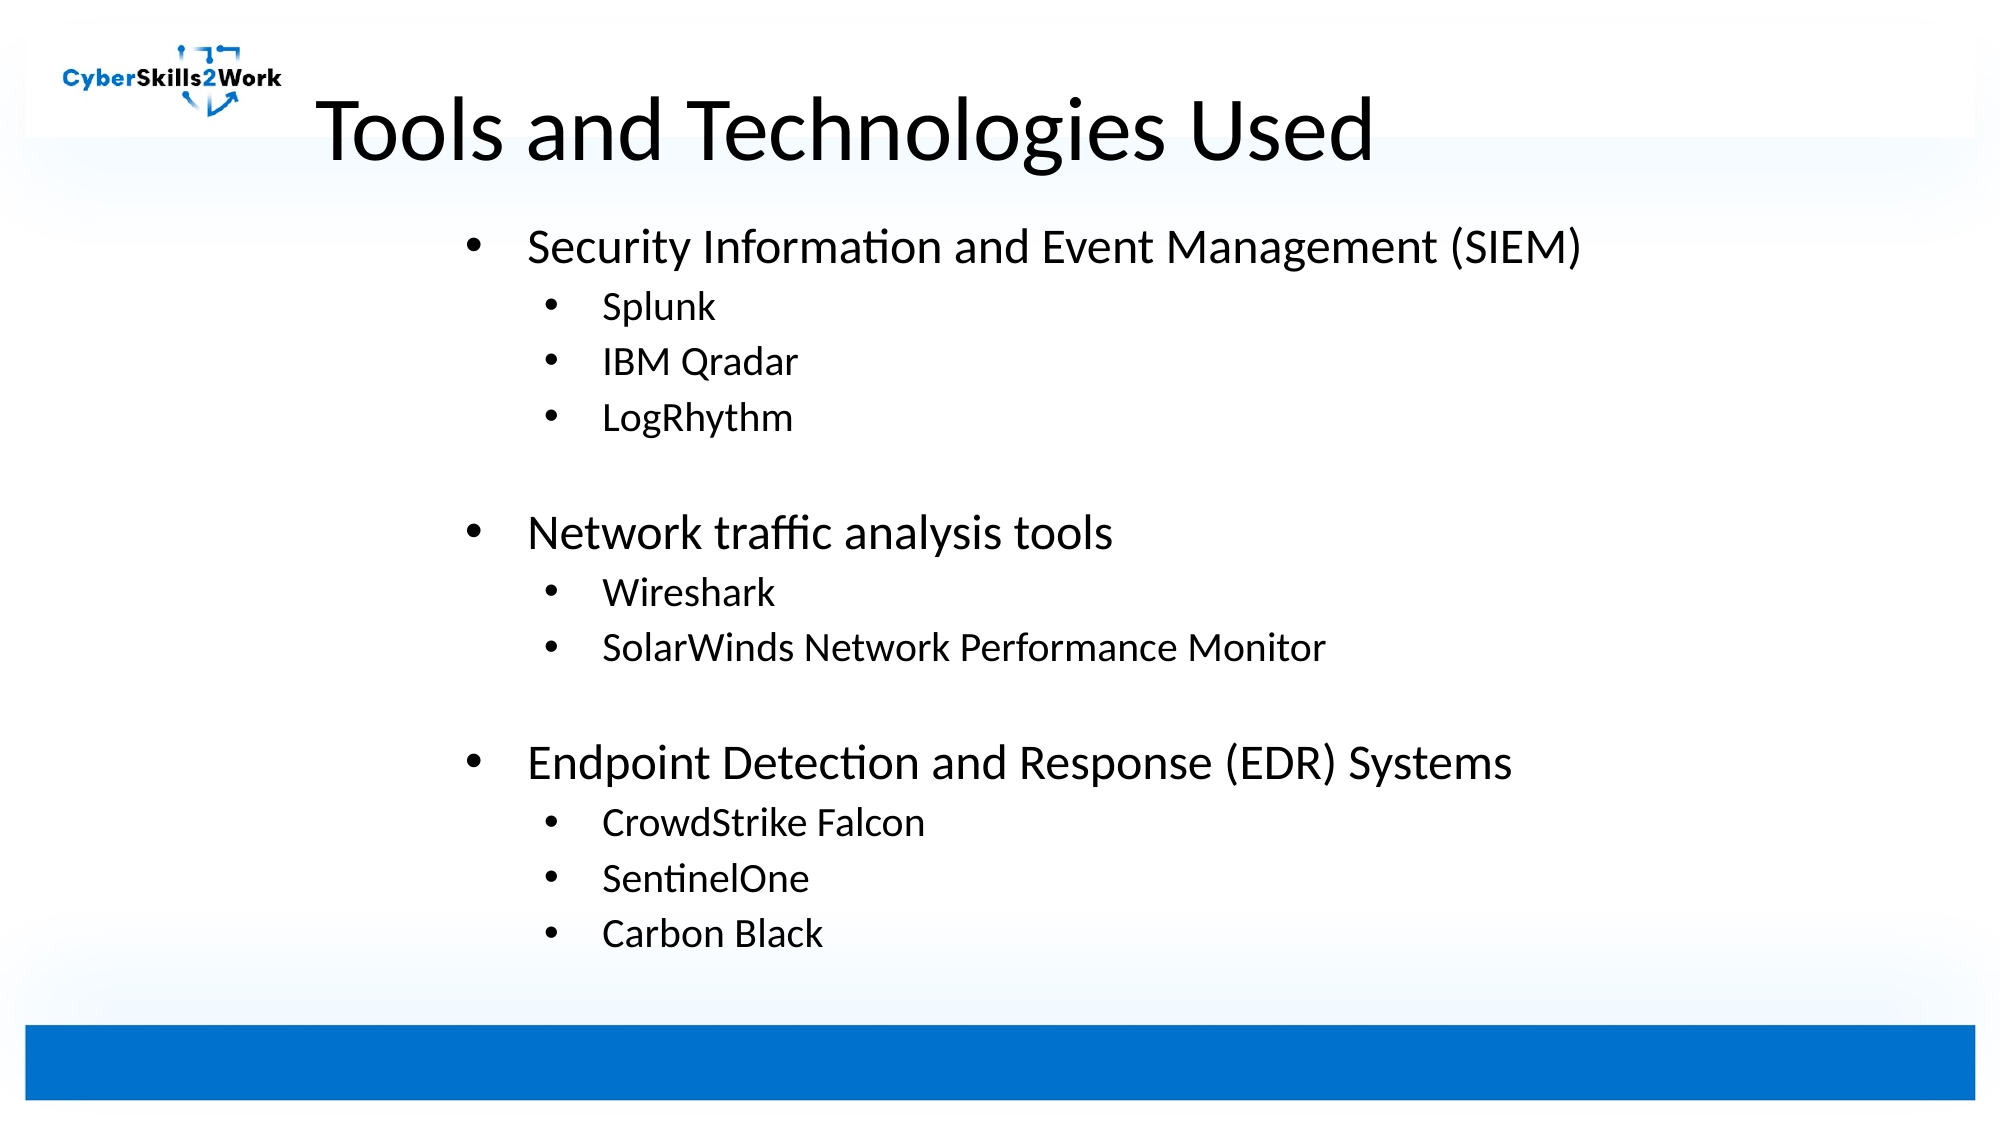

# Tools and Technologies Used
Security Information and Event Management (SIEM)
Splunk
IBM Qradar
LogRhythm

Network traffic analysis tools
Wireshark
SolarWinds Network Performance Monitor

Endpoint Detection and Response (EDR) Systems
CrowdStrike Falcon
SentinelOne
Carbon Black